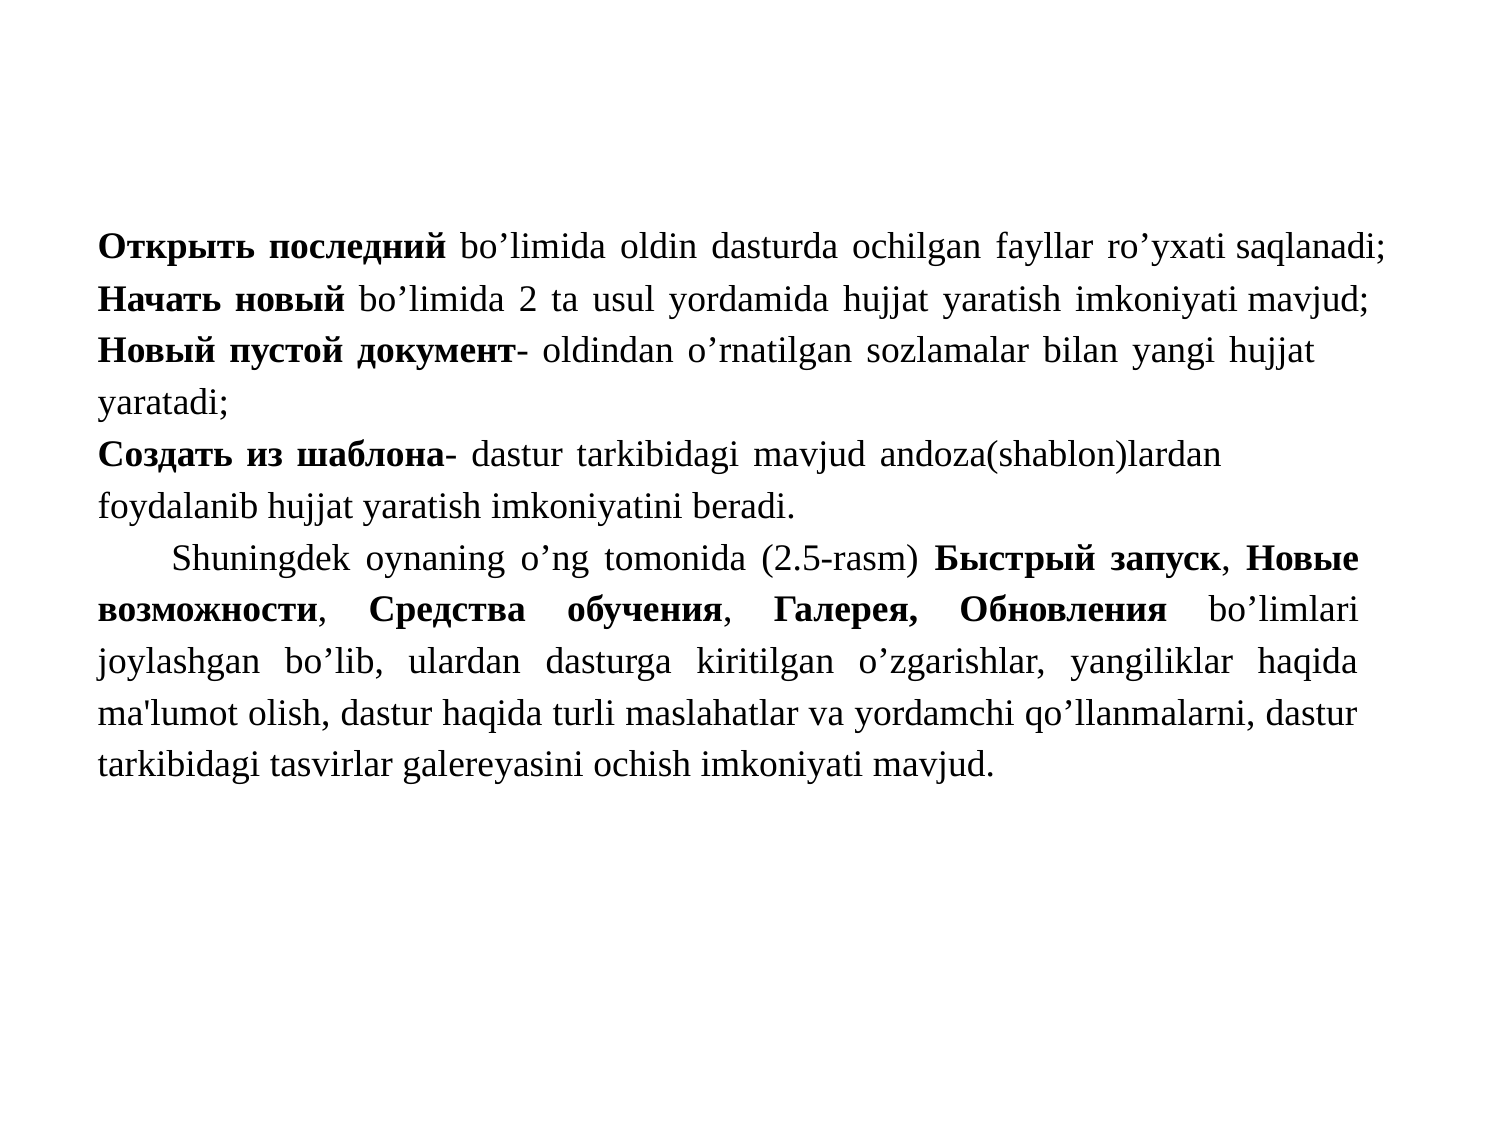

Открыть последний bo’limida oldin dasturda ochilgan fayllar ro’yxati saqlanadi;
Начать новый bo’limida 2 ta usul yordamida hujjat yaratish imkoniyati mavjud;
Новый пустой документ- oldindan o’rnatilgan sozlamalar bilan yangi hujjat yaratadi;
Создать из шаблона- dastur tarkibidagi mavjud andoza(shablon)lardan foydalanib hujjat yaratish imkoniyatini beradi.
Shuningdek oynaning o’ng tomonida (2.5-rasm) Быстрый запуск, Новые возможности, Средства обучения, Галерея, Обновления bo’limlari joylashgan bo’lib, ulardan dasturga kiritilgan o’zgarishlar, yangiliklar haqida ma'lumot olish, dastur haqida turli maslahatlar va yordamchi qo’llanmalarni, dastur tarkibidagi tasvirlar galereyasini ochish imkoniyati mavjud.